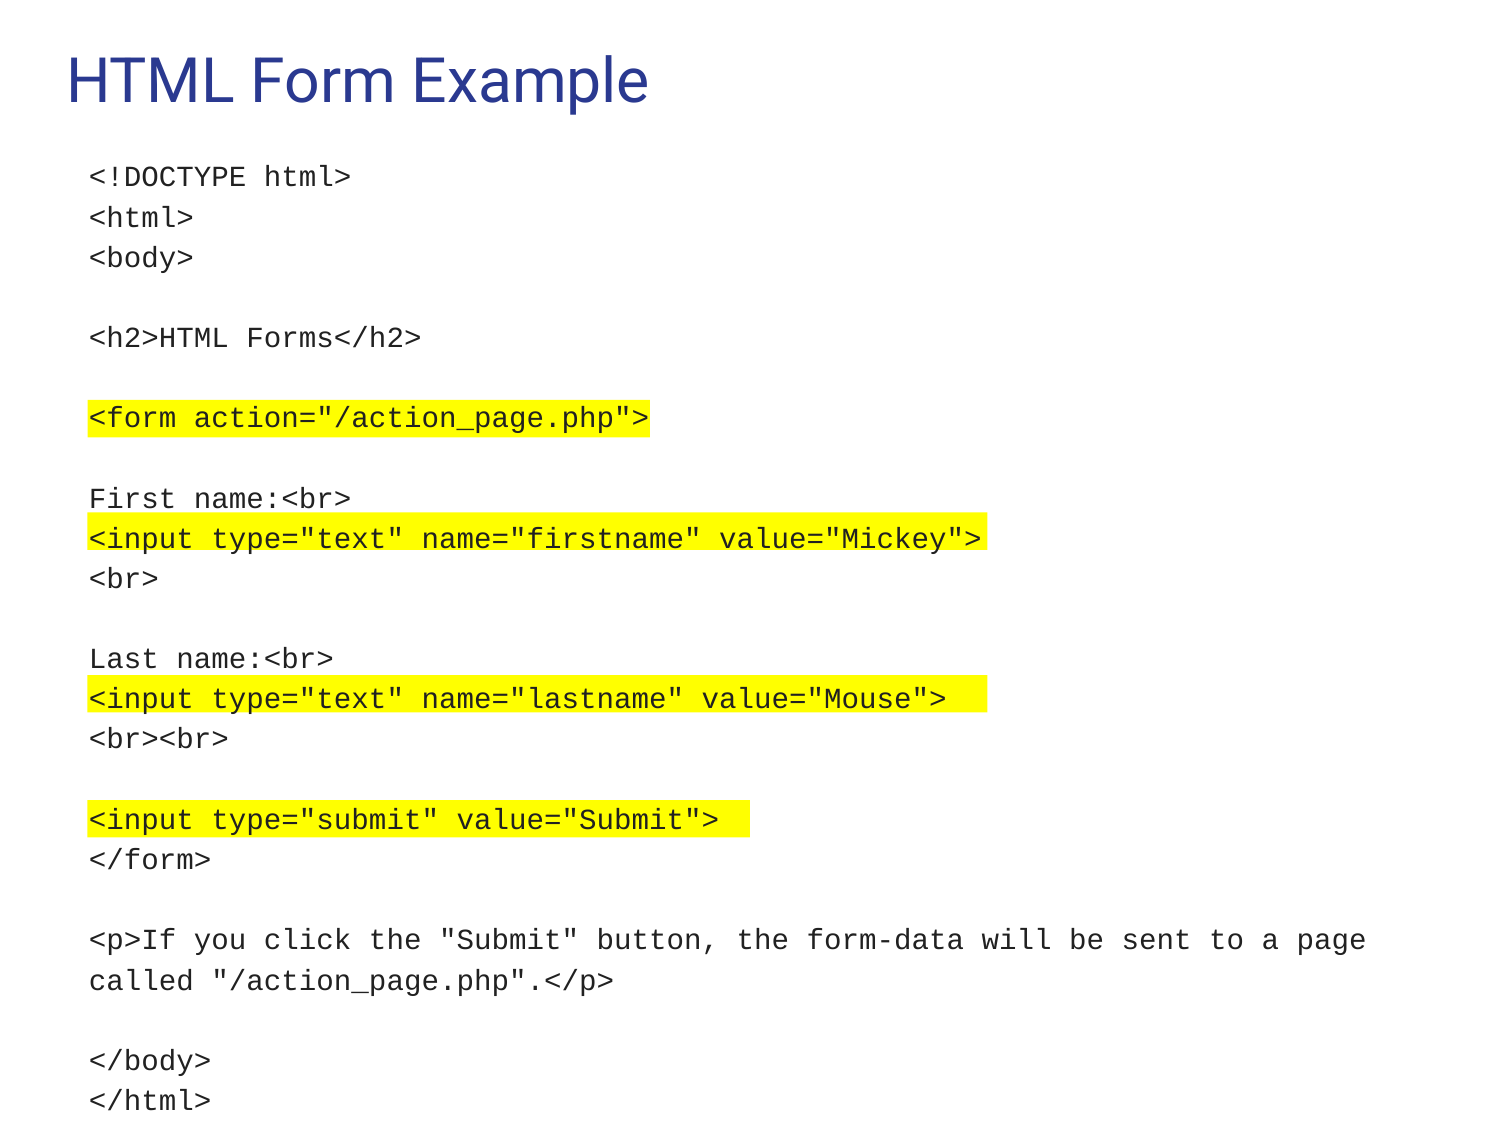

# HTML Form Example
<!DOCTYPE html>
<html>
<body>

<h2>HTML Forms</h2>

<form action="/action_page.php">

First name:<br>
<input type="text" name="firstname" value="Mickey">
<br>

Last name:<br>
<input type="text" name="lastname" value="Mouse">
<br><br>

<input type="submit" value="Submit">
</form>

<p>If you click the "Submit" button, the form-data will be sent to a page called "/action_page.php".</p>

</body>
</html>